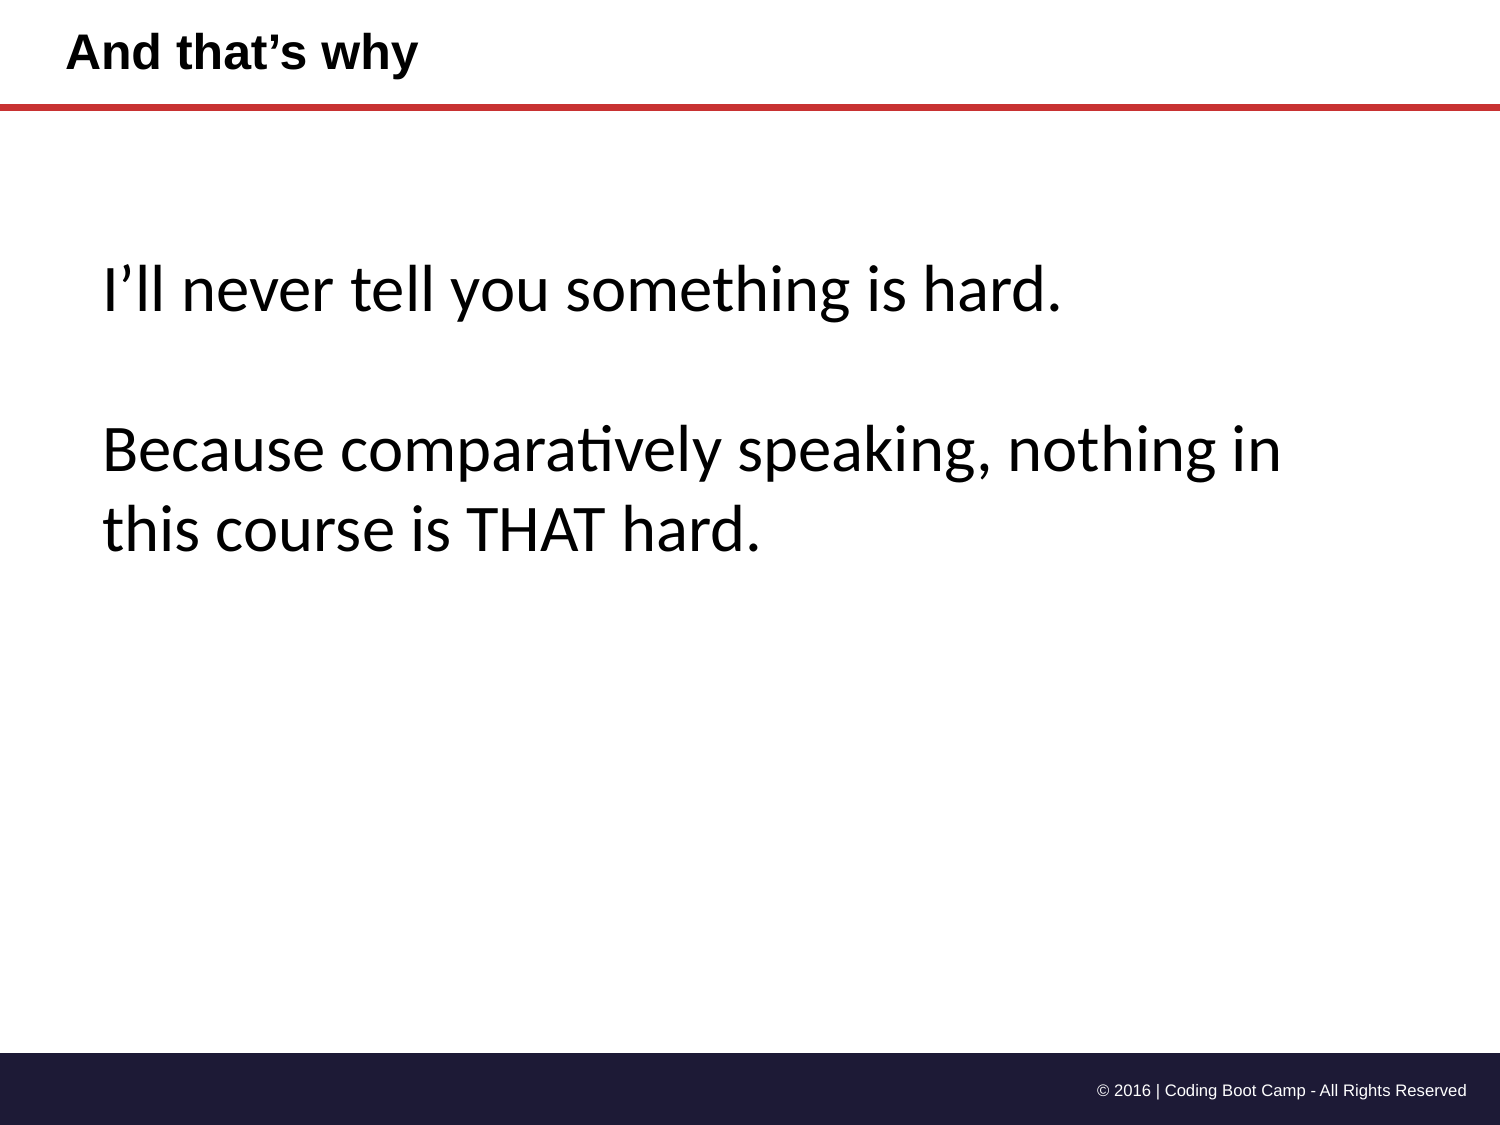

# And that’s why
I’ll never tell you something is hard.

Because comparatively speaking, nothing in this course is THAT hard.